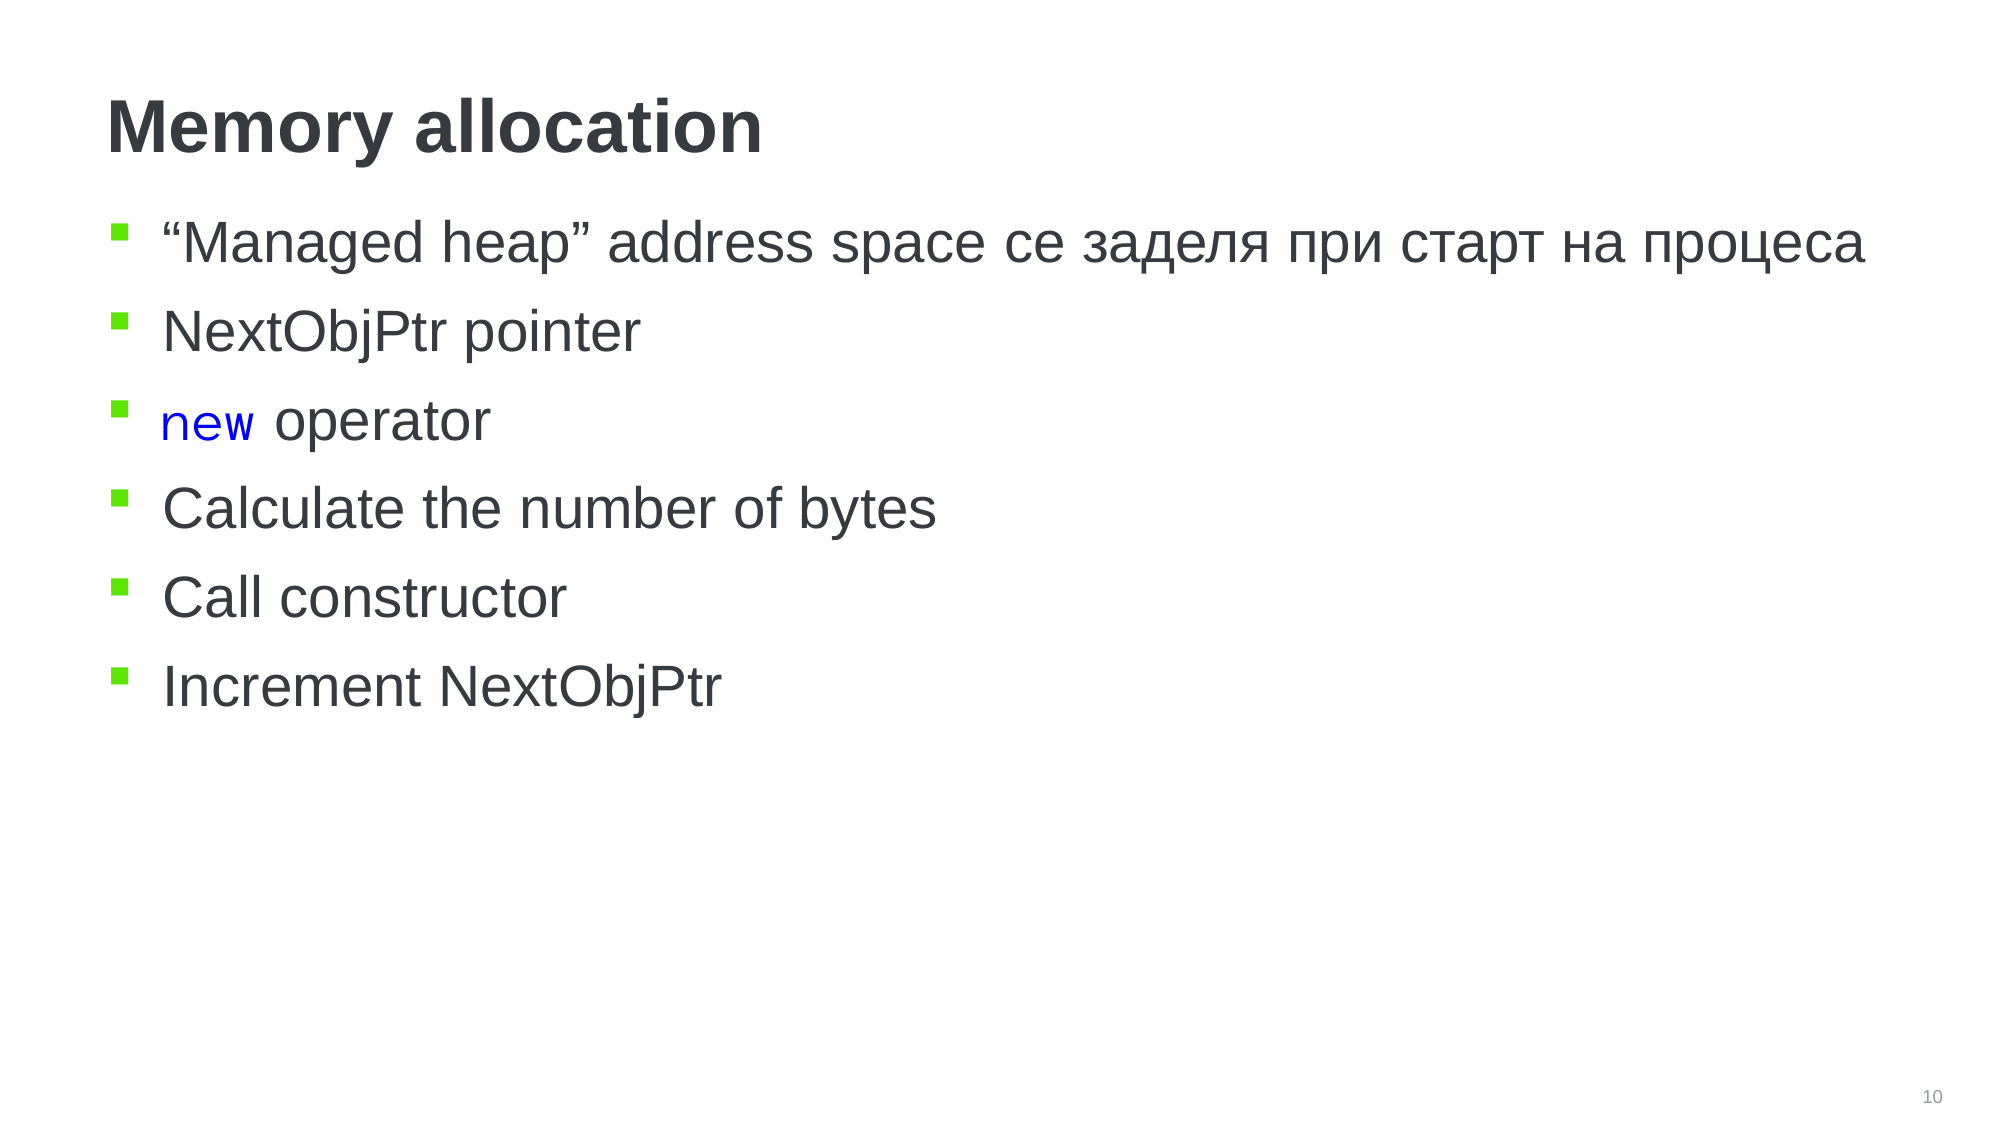

# Memory allocation
“Managed heap” address space се заделя при старт на процеса
NextObjPtr pointer
new operator
Calculate the number of bytes
Call constructor
Increment NextObjPtr